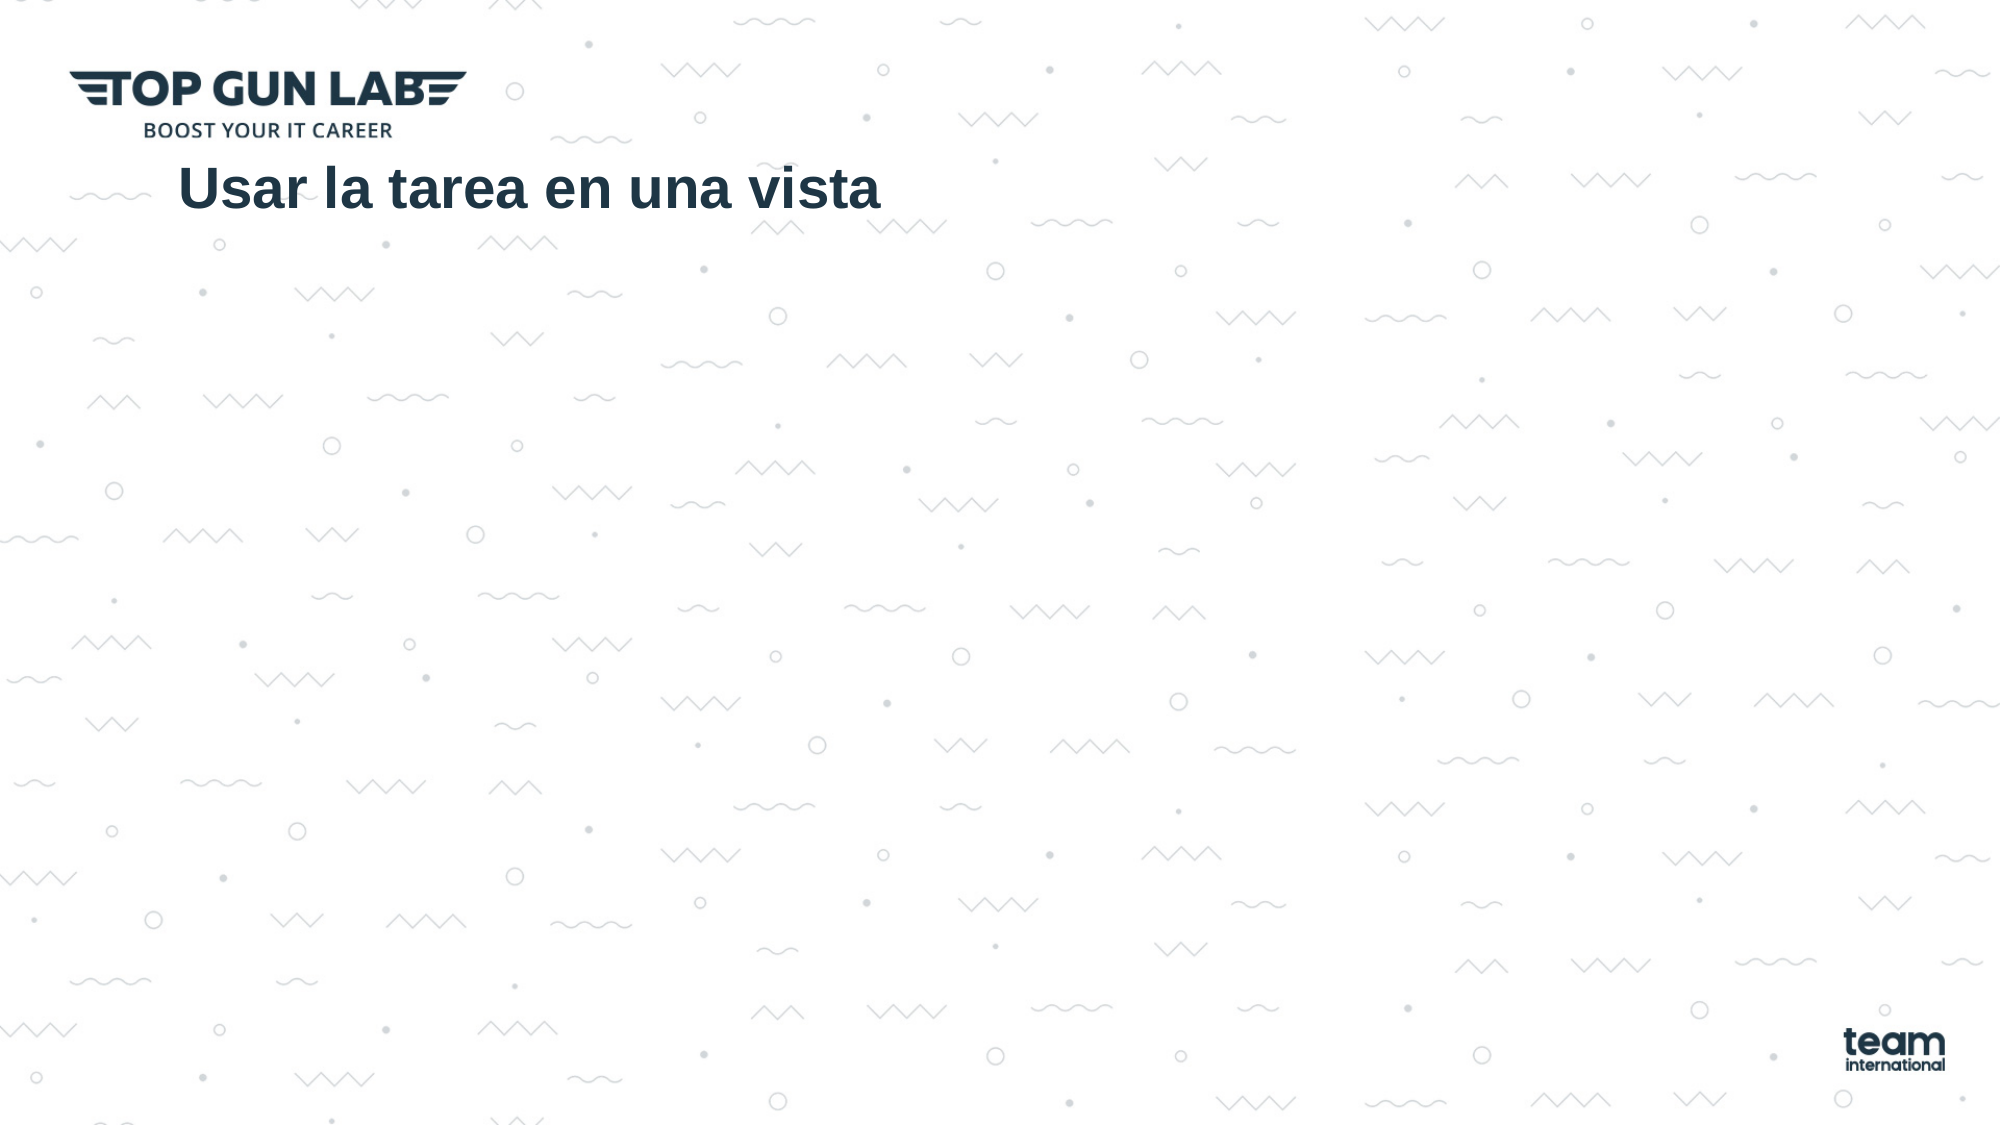

# Usar la tarea en una vista